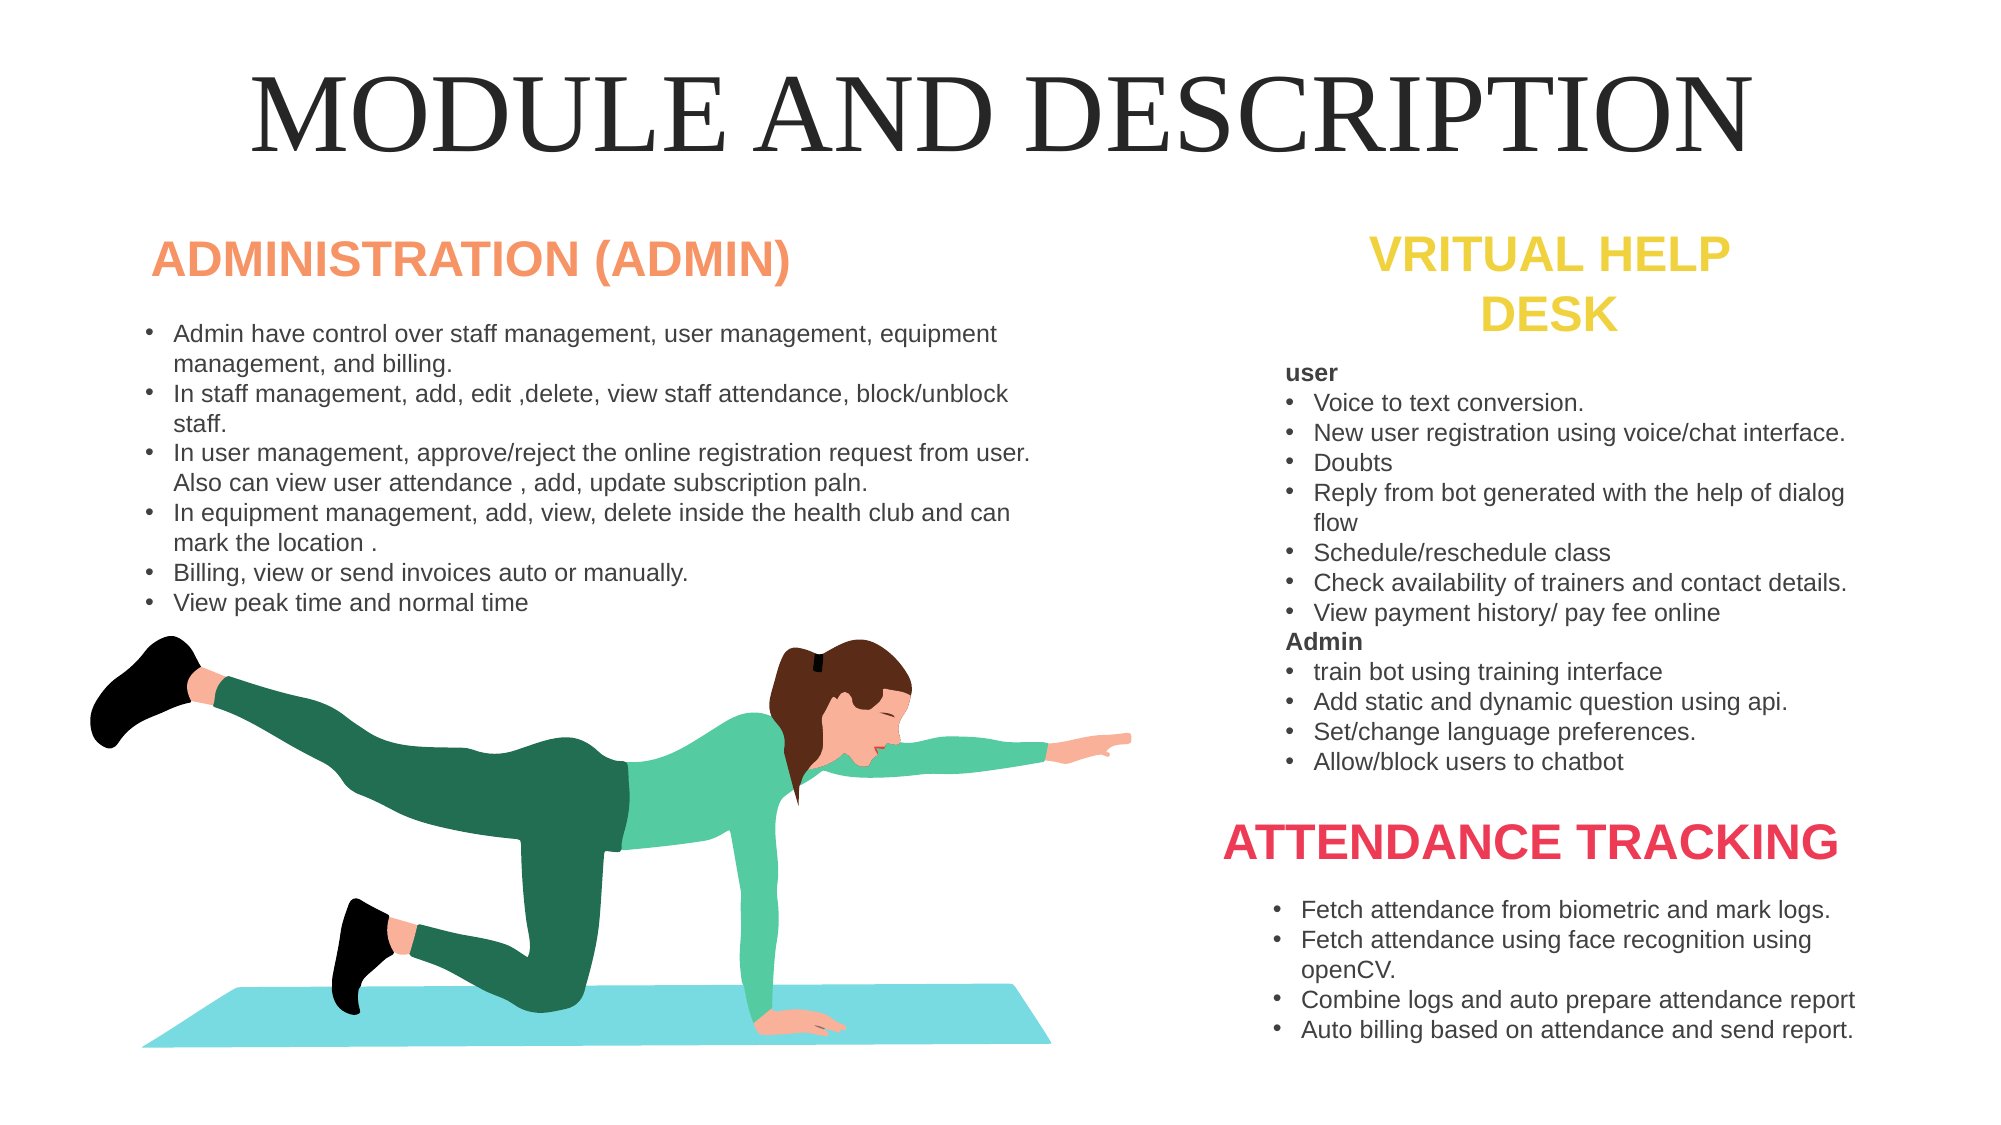

MODULE AND DESCRIPTION
VRITUAL HELP DESK
ADMINISTRATION (ADMIN)
Admin have control over staff management, user management, equipment management, and billing.
In staff management, add, edit ,delete, view staff attendance, block/unblock staff.
In user management, approve/reject the online registration request from user. Also can view user attendance , add, update subscription paln.
In equipment management, add, view, delete inside the health club and can mark the location .
Billing, view or send invoices auto or manually.
View peak time and normal time
user
Voice to text conversion.
New user registration using voice/chat interface.
Doubts
Reply from bot generated with the help of dialog flow
Schedule/reschedule class
Check availability of trainers and contact details.
View payment history/ pay fee online
Admin
train bot using training interface
Add static and dynamic question using api.
Set/change language preferences.
Allow/block users to chatbot

ATTENDANCE TRACKING
Fetch attendance from biometric and mark logs.
Fetch attendance using face recognition using openCV.
Combine logs and auto prepare attendance report
Auto billing based on attendance and send report.